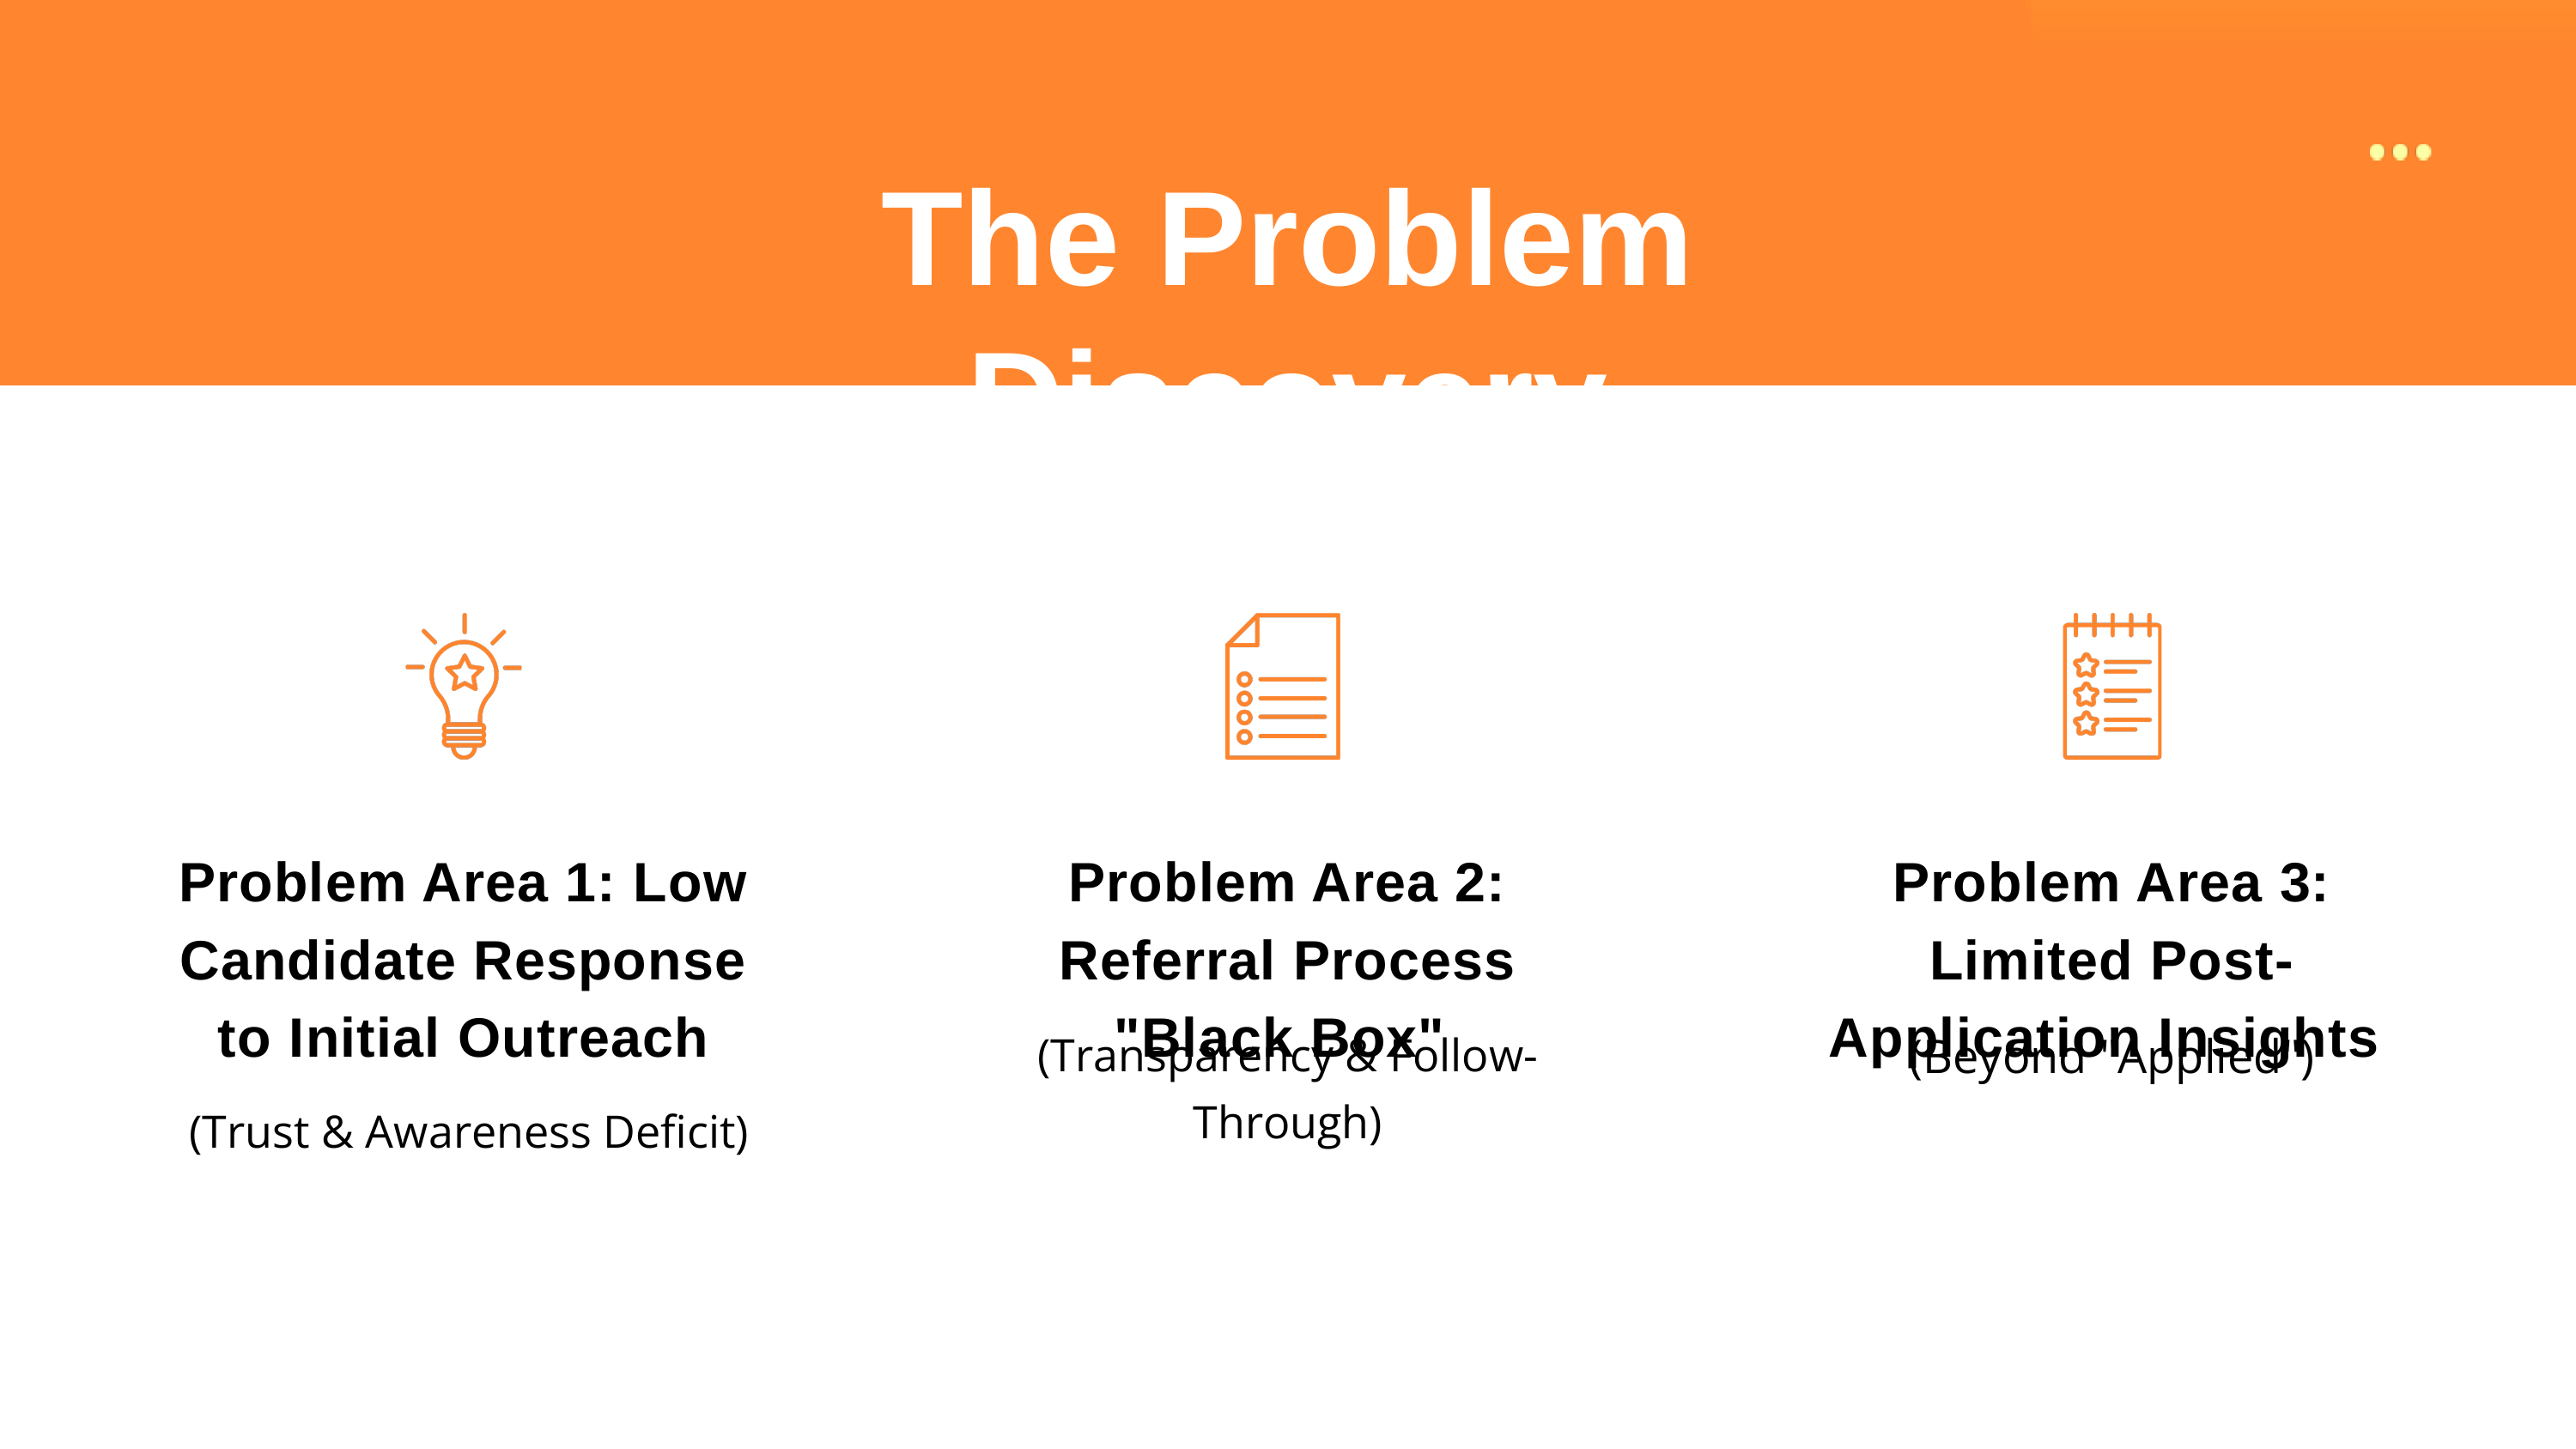

The Problem Discovery

Problem Area 2: Referral Process "Black Box"
(Transparency & Follow-Through)

Problem Area 3: Limited Post-Application Insights
(Beyond "Applied")

Problem Area 1: Low Candidate Response to Initial Outreach
 (Trust & Awareness Deficit)